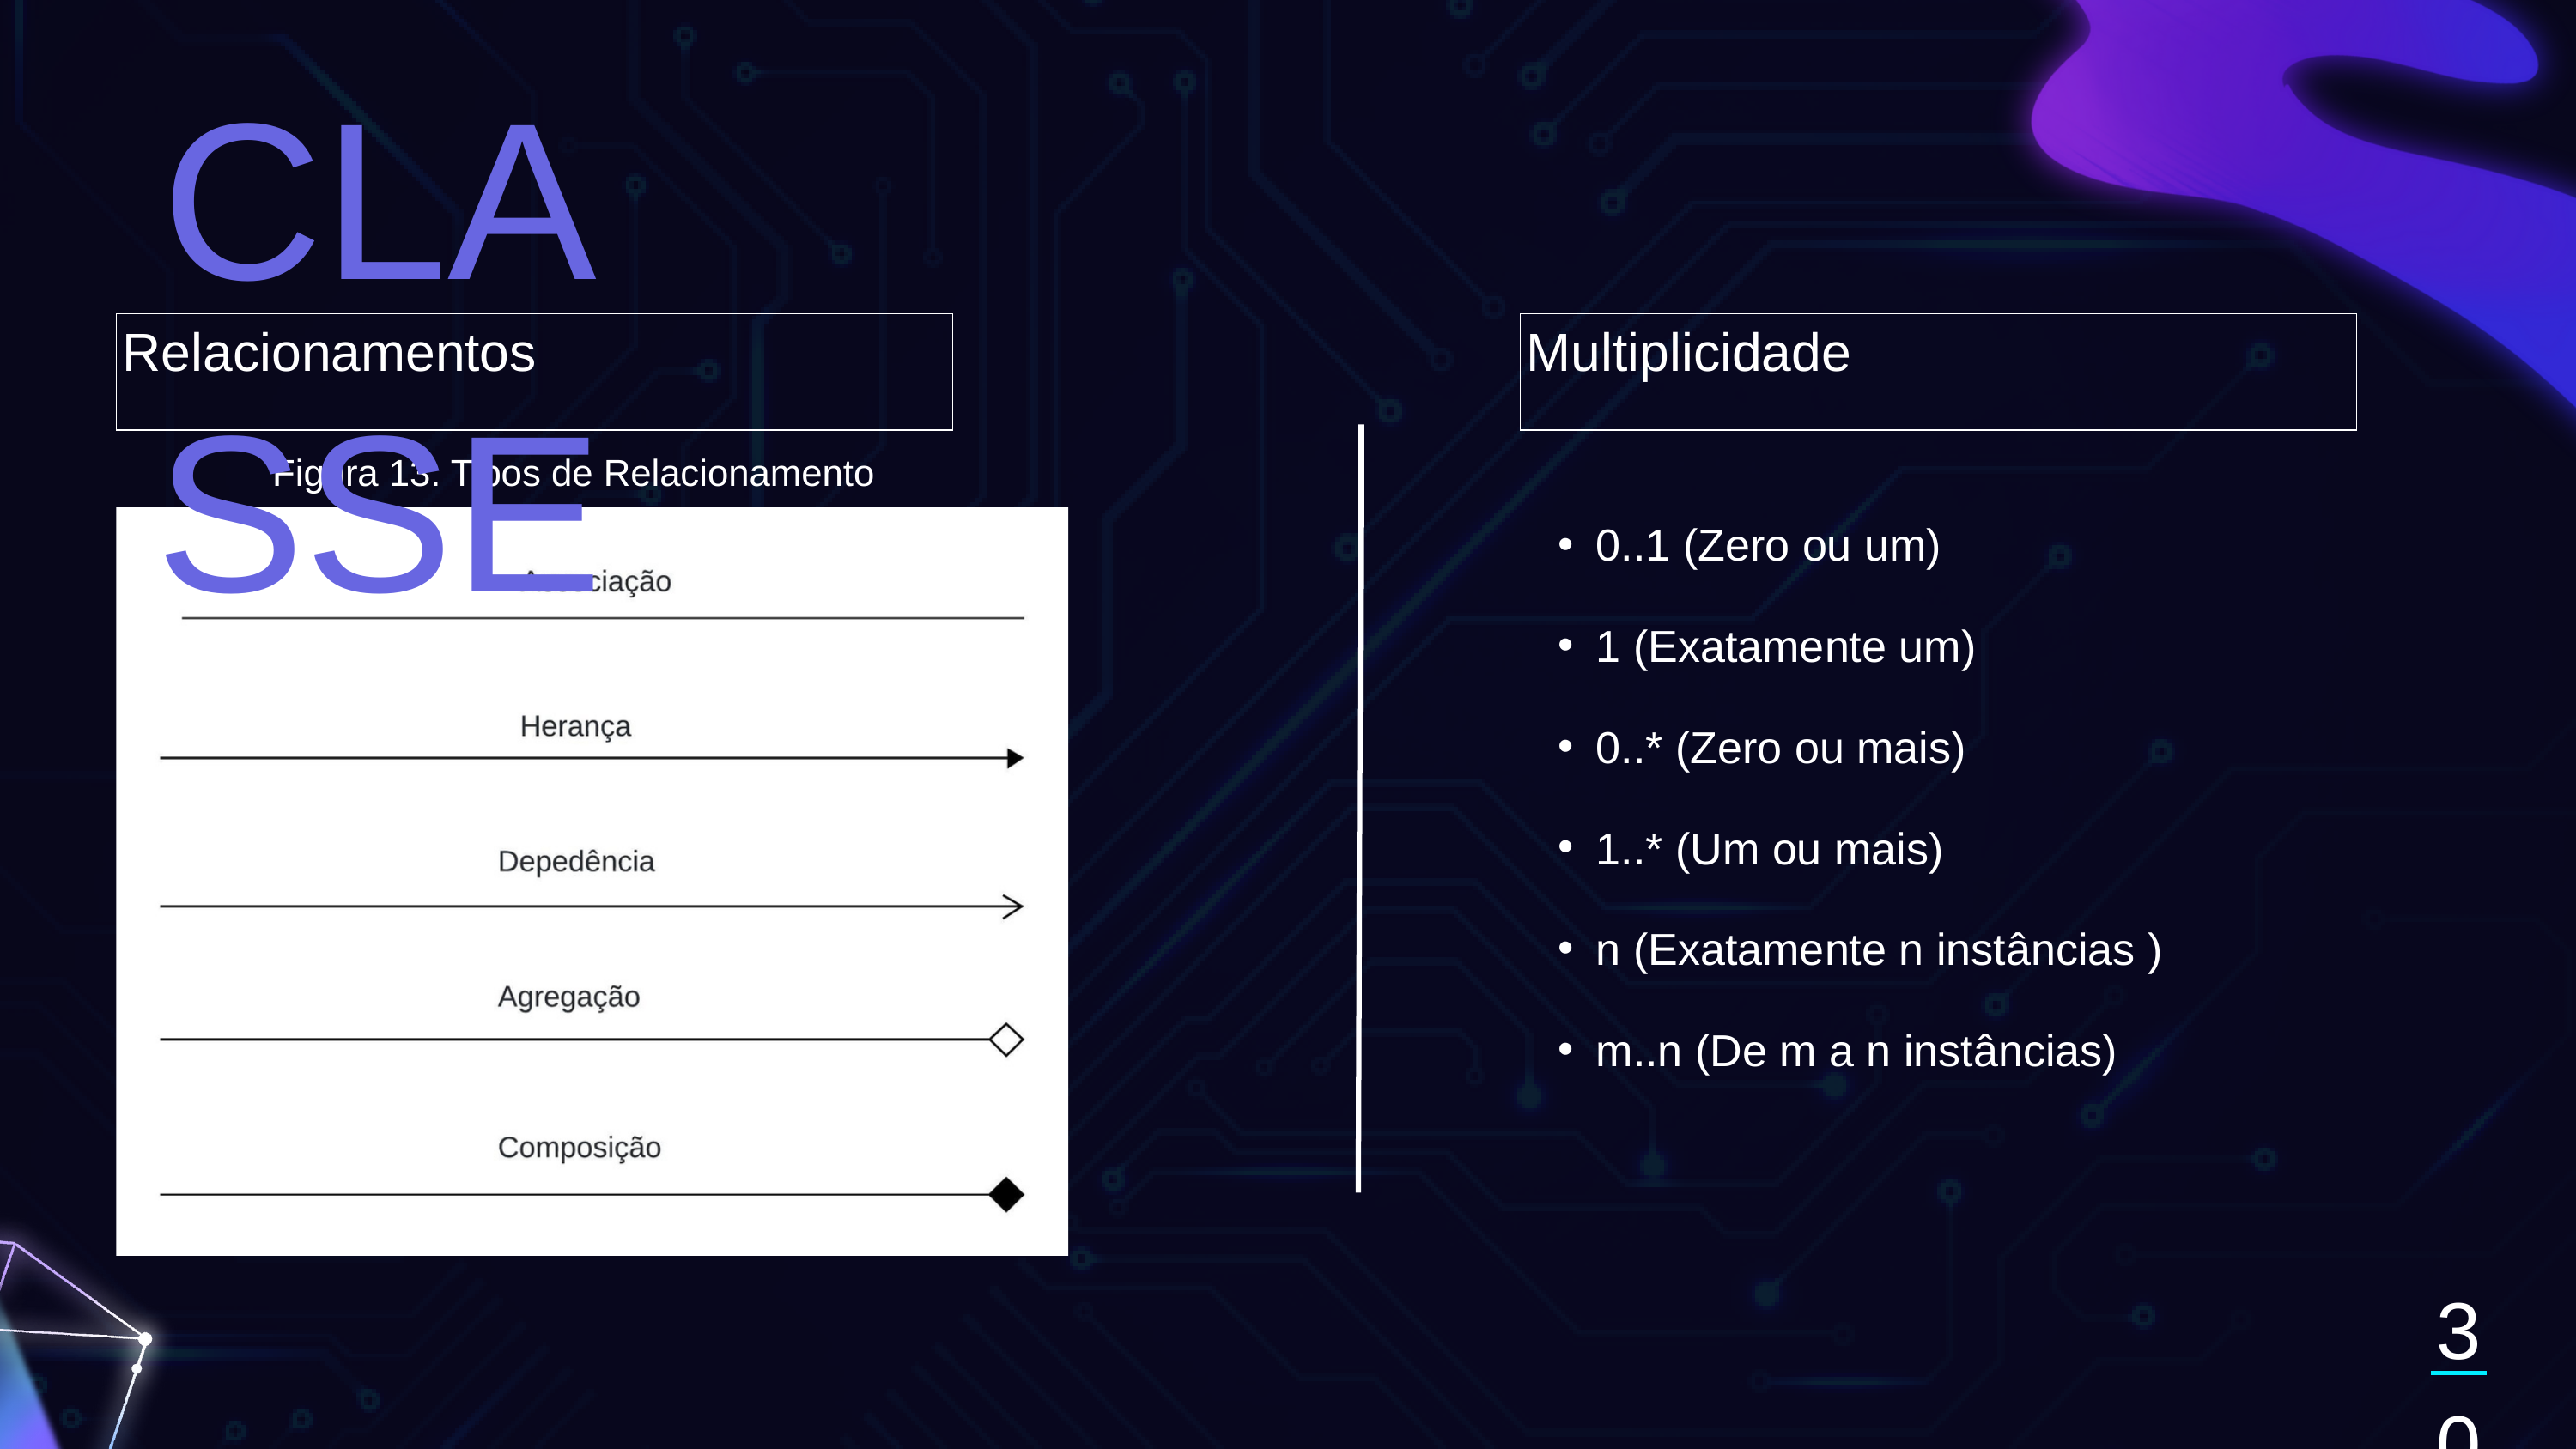

CLASSE

Relacionamentos

Multiplicidade

Figura 13: Tipos de Relacionamento
0..1 (Zero ou um)
1 (Exatamente um)
0..* (Zero ou mais)
1..* (Um ou mais)
n (Exatamente n instâncias )
m..n (De m a n instâncias)

30